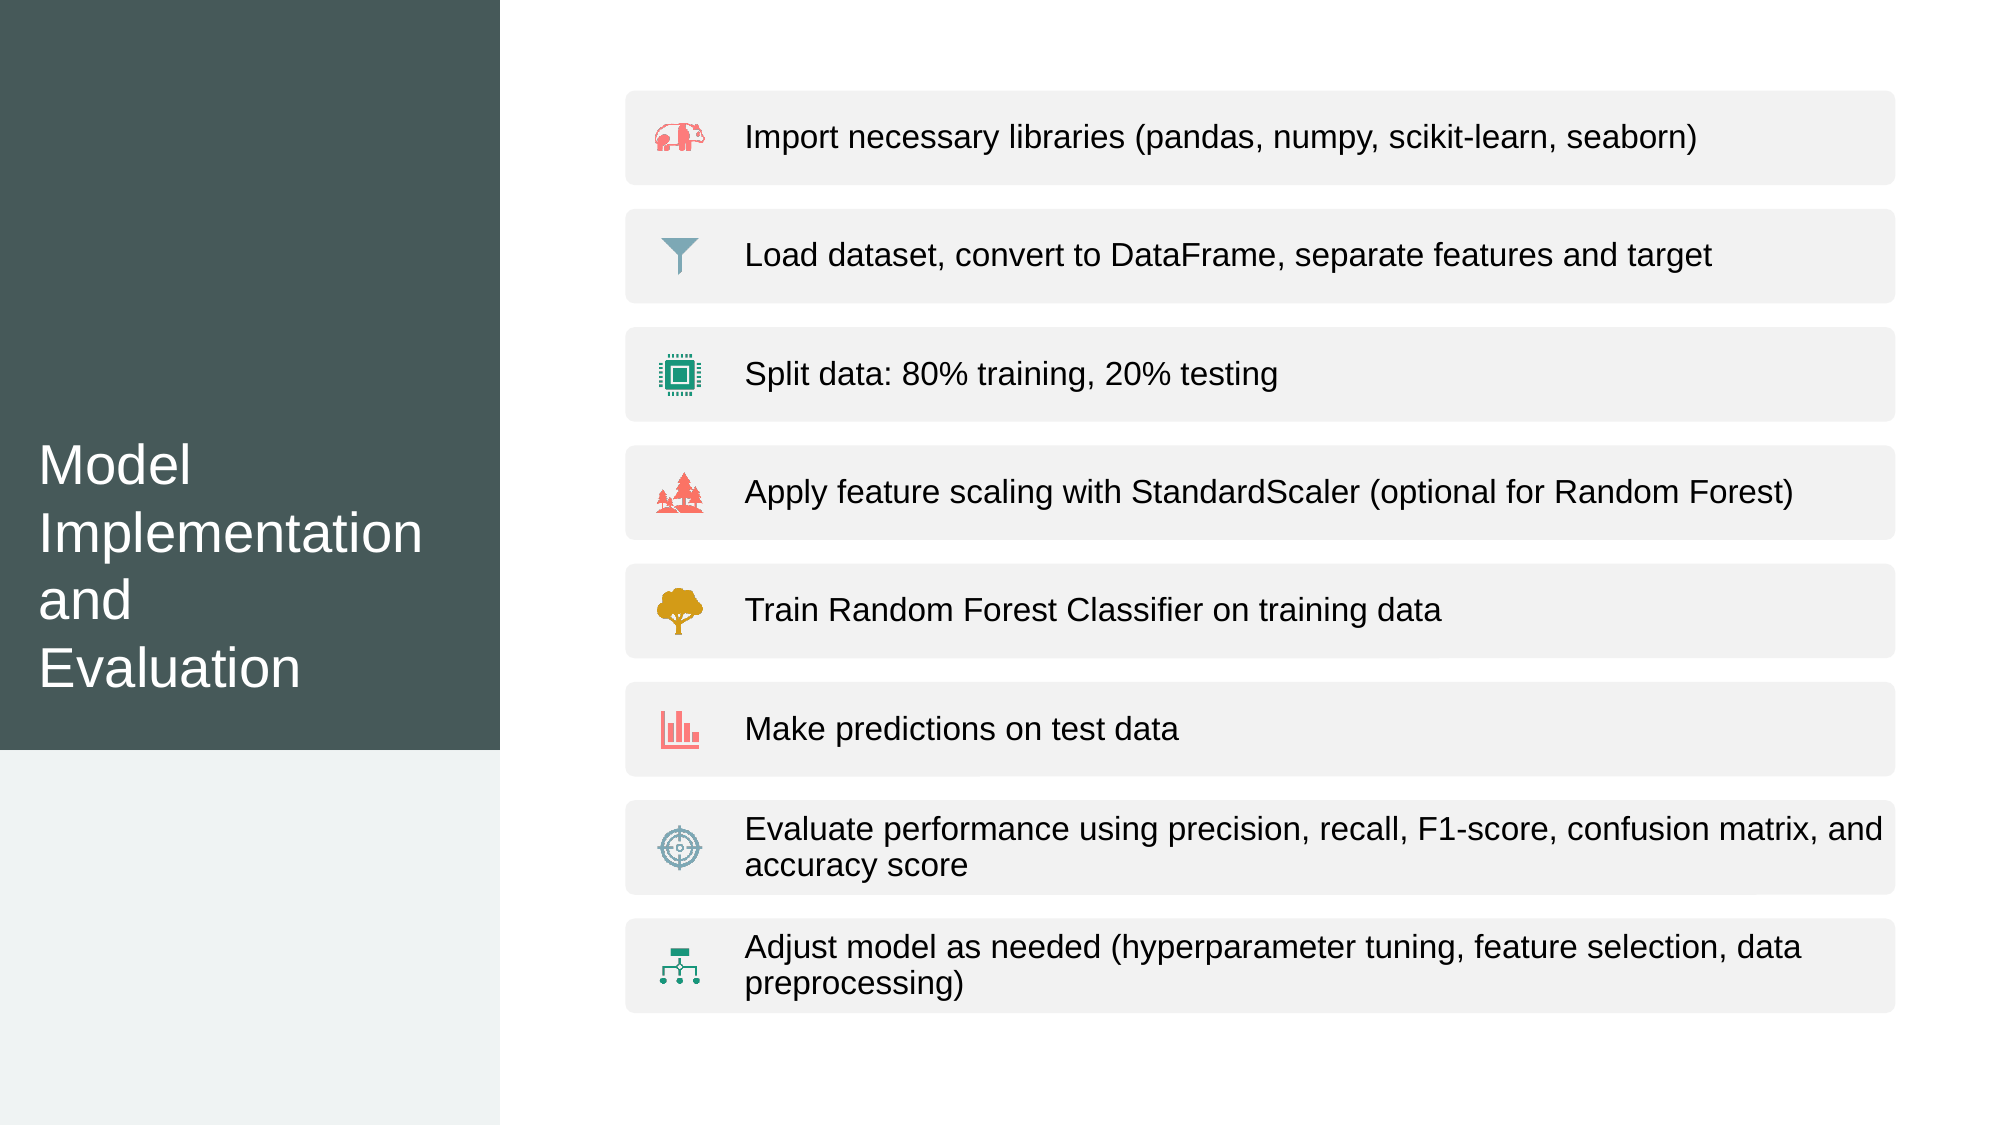

# Model Implementation and Evaluation
Import necessary libraries (pandas, numpy, scikit-learn, seaborn)
Load dataset, convert to DataFrame, separate features and target
Split data: 80% training, 20% testing
Apply feature scaling with StandardScaler (optional for Random Forest)
Train Random Forest Classifier on training data
Make predictions on test data
Evaluate performance using precision, recall, F1-score, confusion matrix, and accuracy score
Adjust model as needed (hyperparameter tuning, feature selection, data preprocessing)